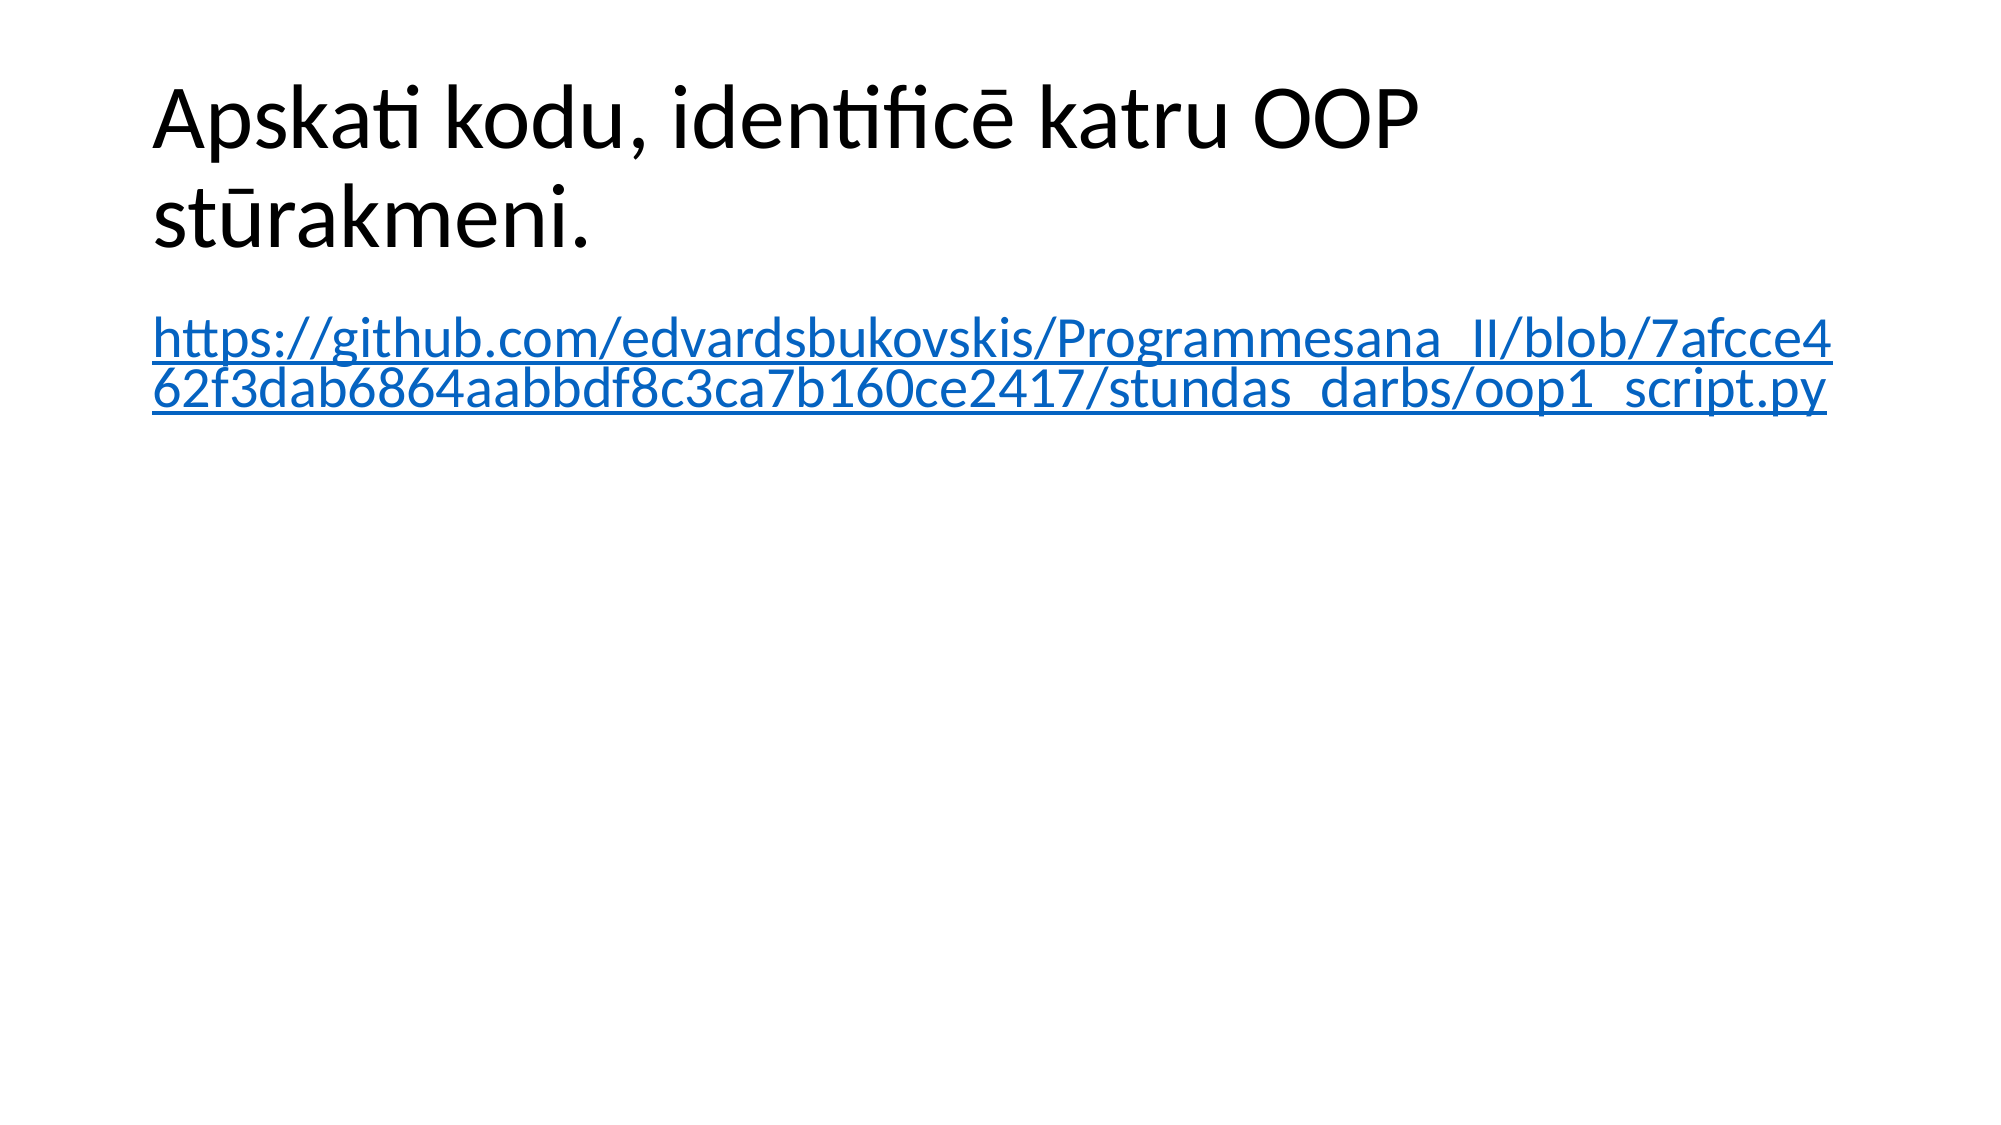

# Apskati kodu, identificē katru OOP stūrakmeni.
https://github.com/edvardsbukovskis/Programmesana_II/blob/7afcce462f3dab6864aabbdf8c3ca7b160ce2417/stundas_darbs/oop1_script.py